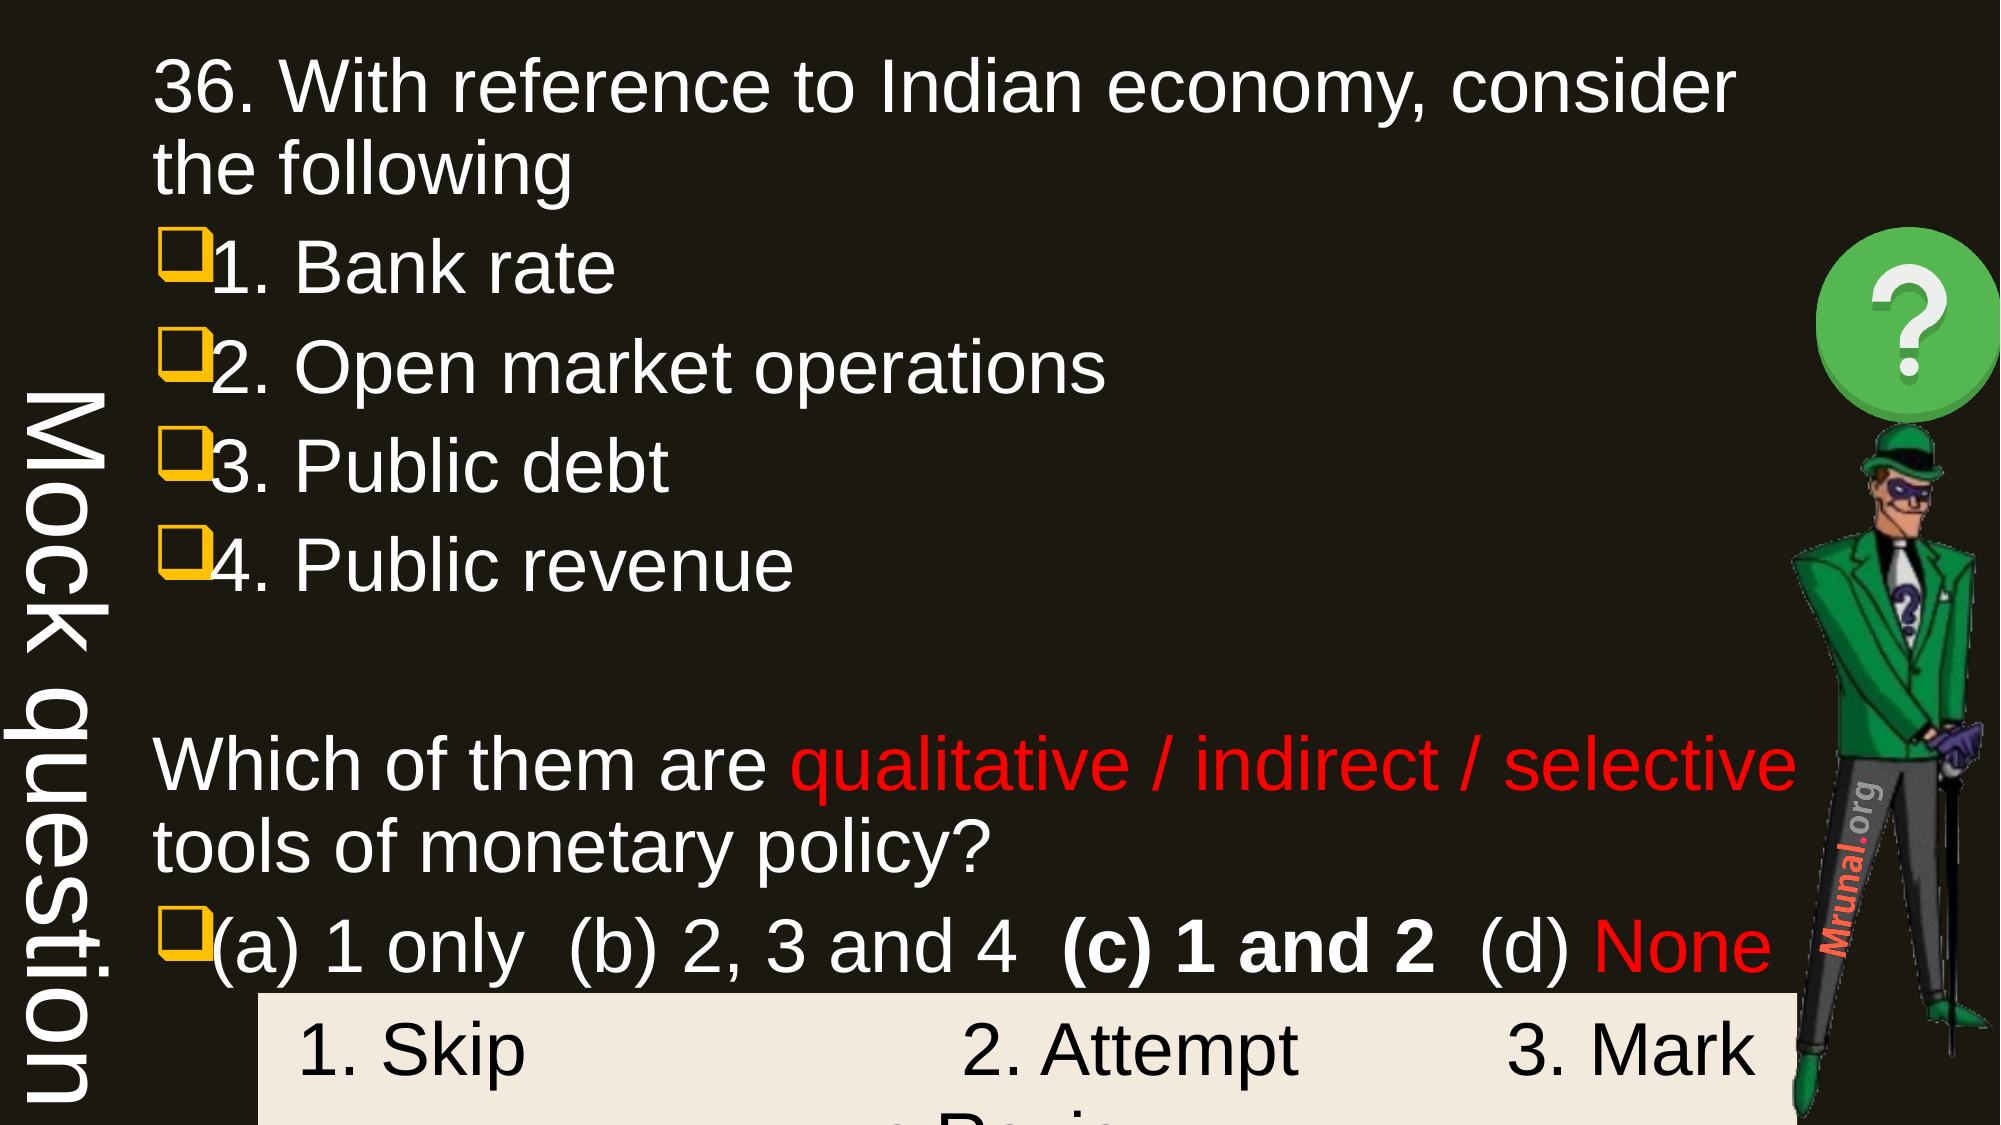

Mock question
36. With reference to Indian economy, consider the following
1. Bank rate
2. Open market operations
3. Public debt
4. Public revenue

Which of them are qualitative / indirect / selective tools of monetary policy?
(a) 1 only  (b) 2, 3 and 4  (c) 1 and 2  (d) None